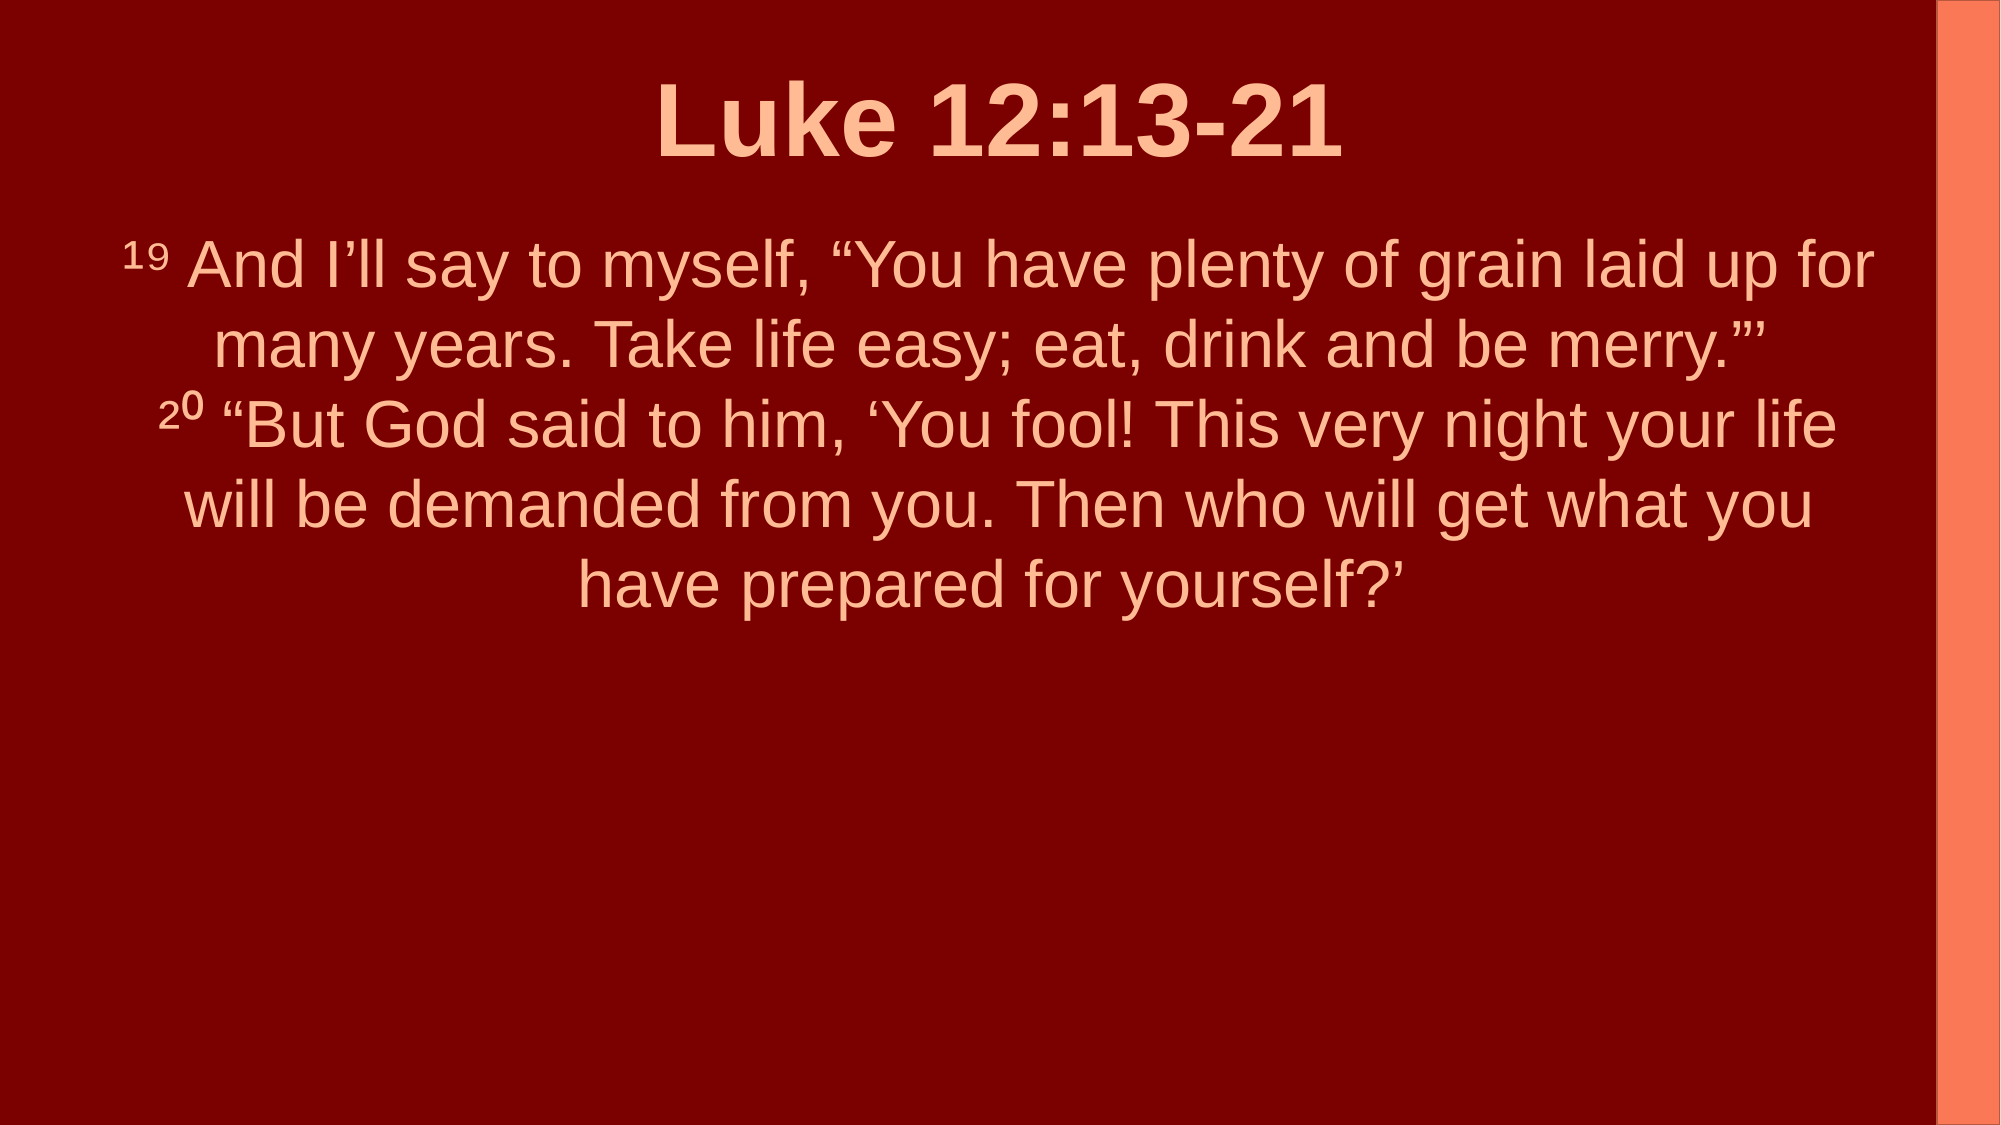

Luke 12:13-21
¹⁹ And I’ll say to myself, “You have plenty of grain laid up for many years. Take life easy; eat, drink and be merry.”’
²⁰ “But God said to him, ‘You fool! This very night your life will be demanded from you. Then who will get what you have prepared for yourself?’